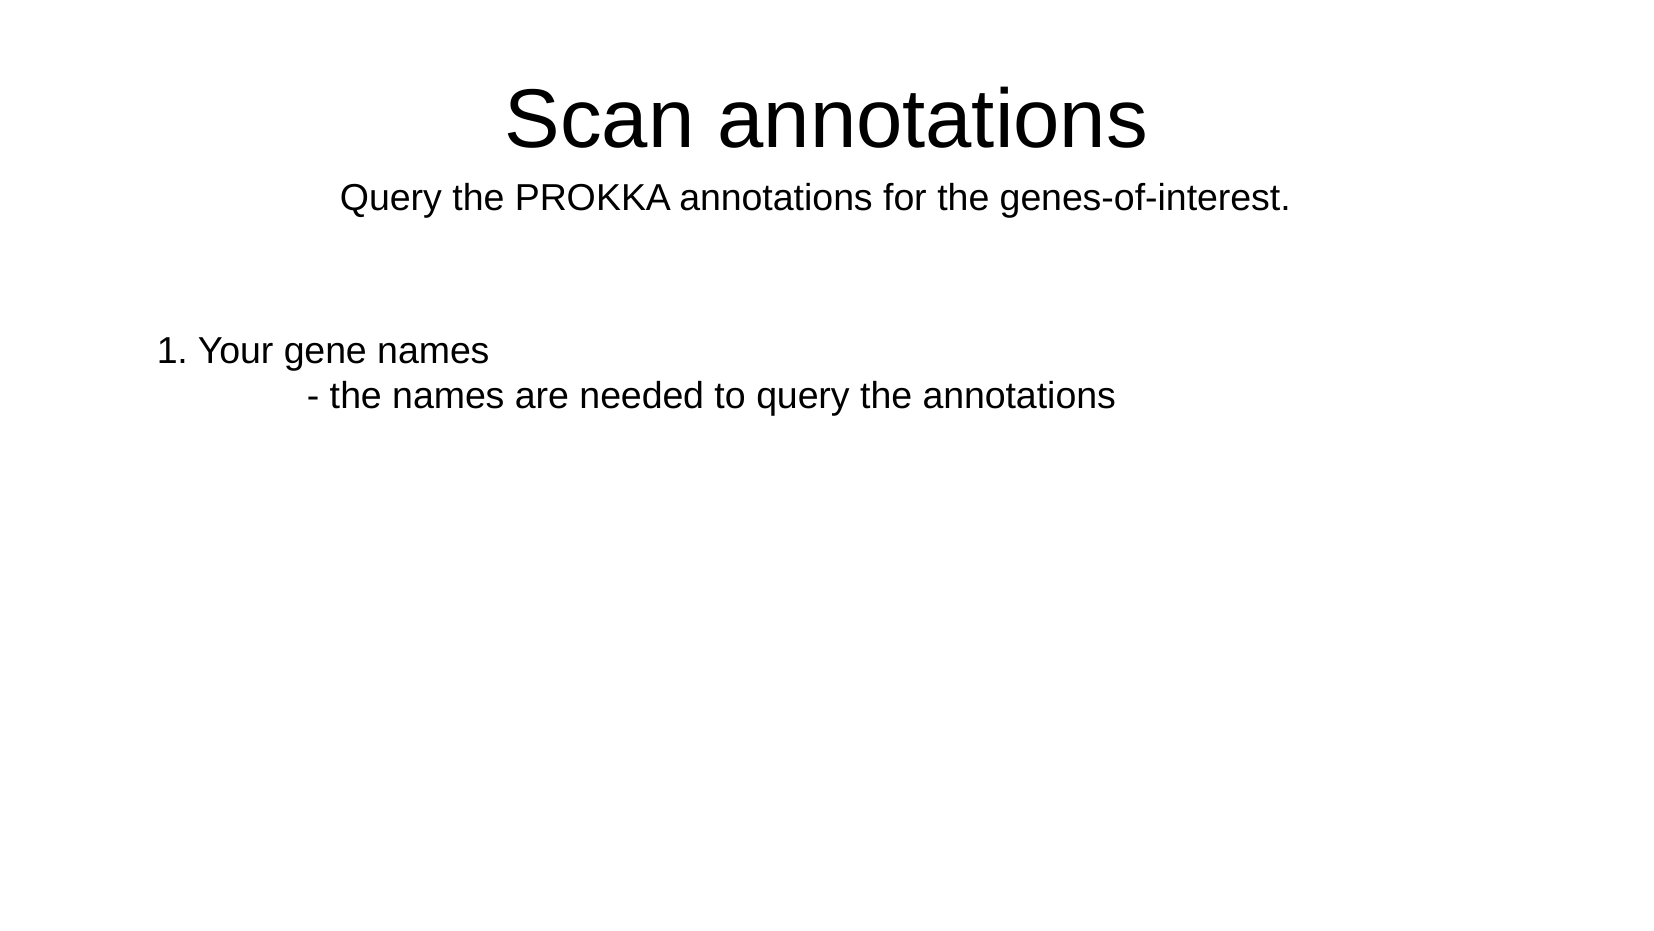

Scan annotations
Query the PROKKA annotations for the genes-of-interest.
1. Your gene names
	- the names are needed to query the annotations